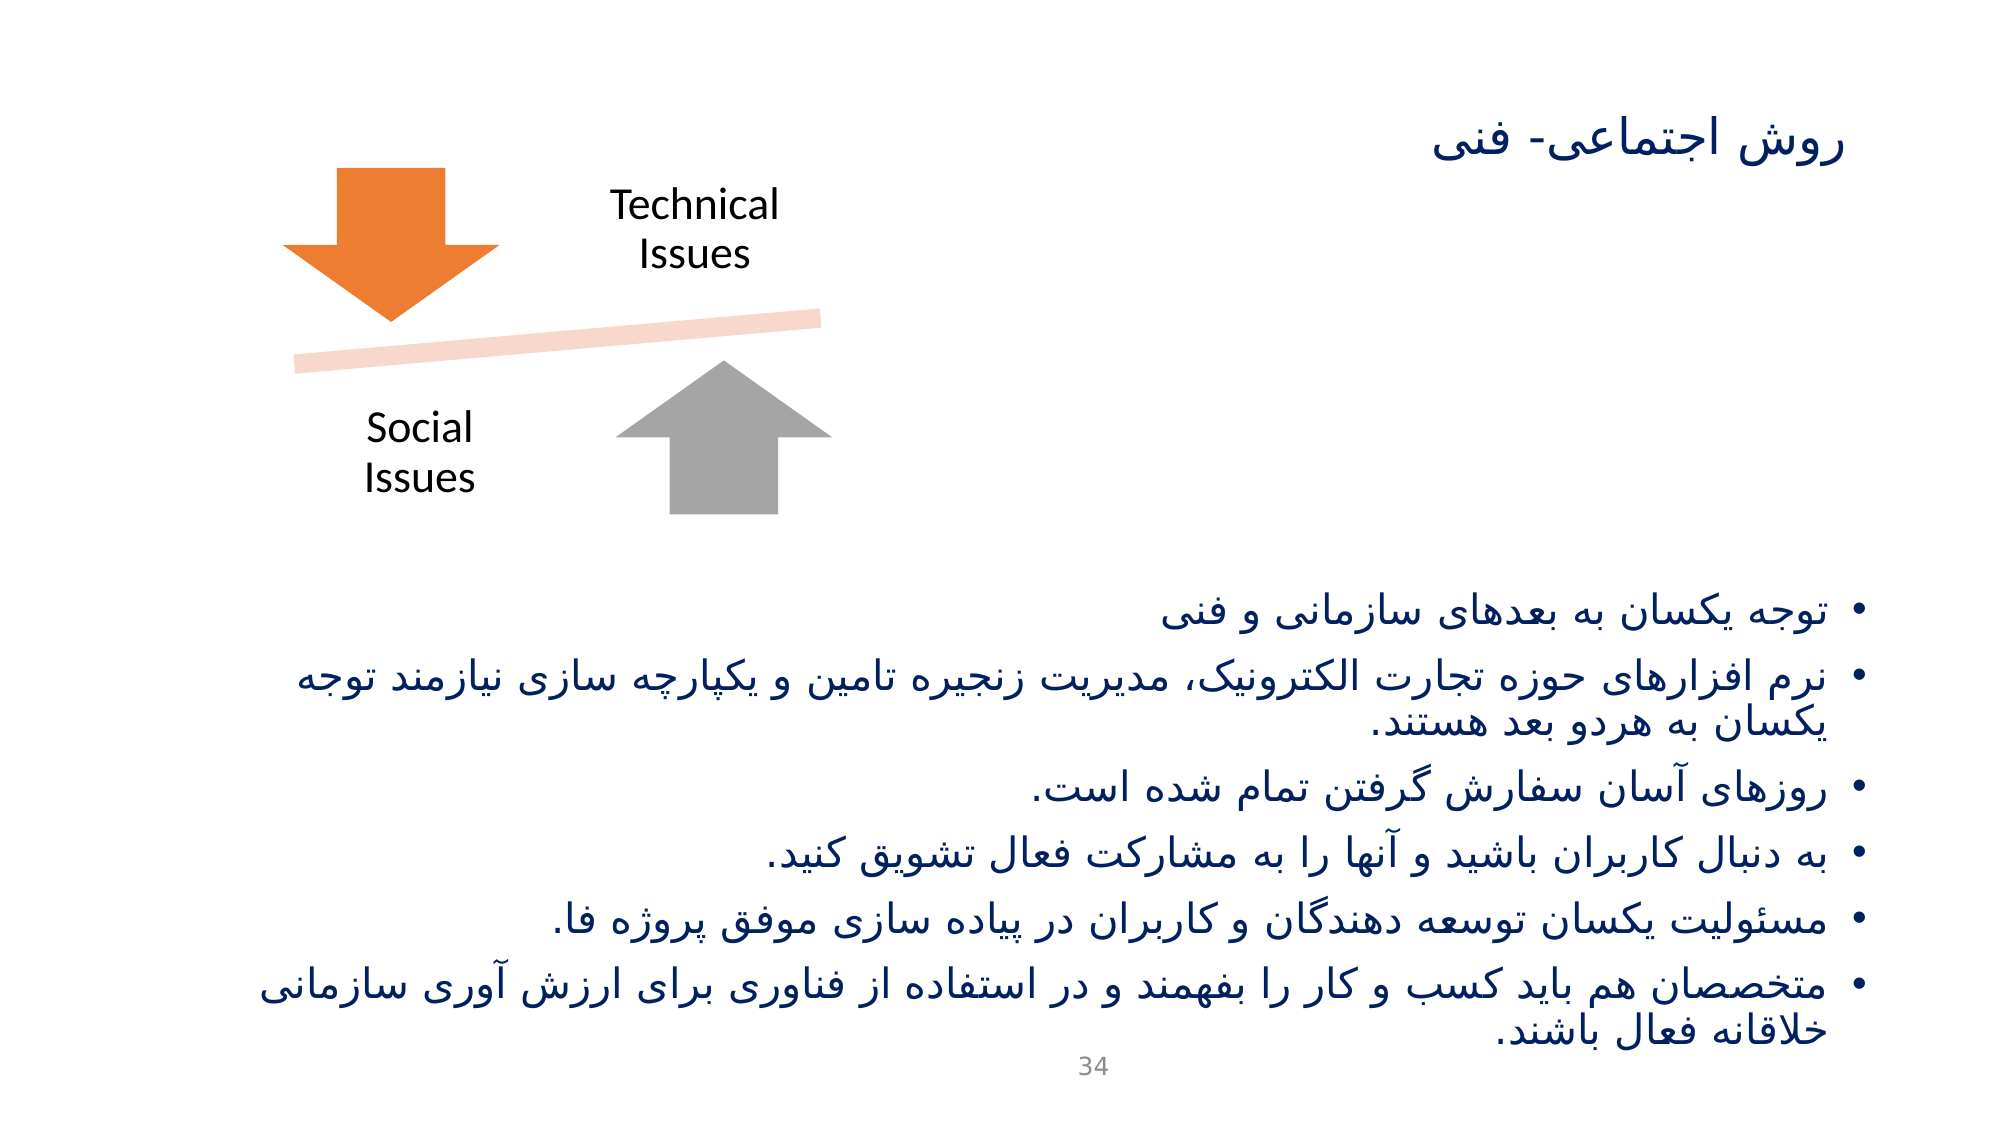

# روش اجتماعی- فنی
Technical Issues
Social Issues
توجه یکسان به بعدهای سازمانی و فنی
نرم افزارهای حوزه تجارت الکترونیک، مدیریت زنجیره تامین و یکپارچه سازی نیازمند توجه یکسان به هردو بعد هستند.
روزهای آسان سفارش گرفتن تمام شده است.
به دنبال کاربران باشید و آنها را به مشارکت فعال تشویق کنید.
مسئولیت یکسان توسعه دهندگان و کاربران در پیاده سازی موفق پروژه فا.
متخصصان هم باید کسب و کار را بفهمند و در استفاده از فناوری برای ارزش آوری سازمانی خلاقانه فعال باشند.
34